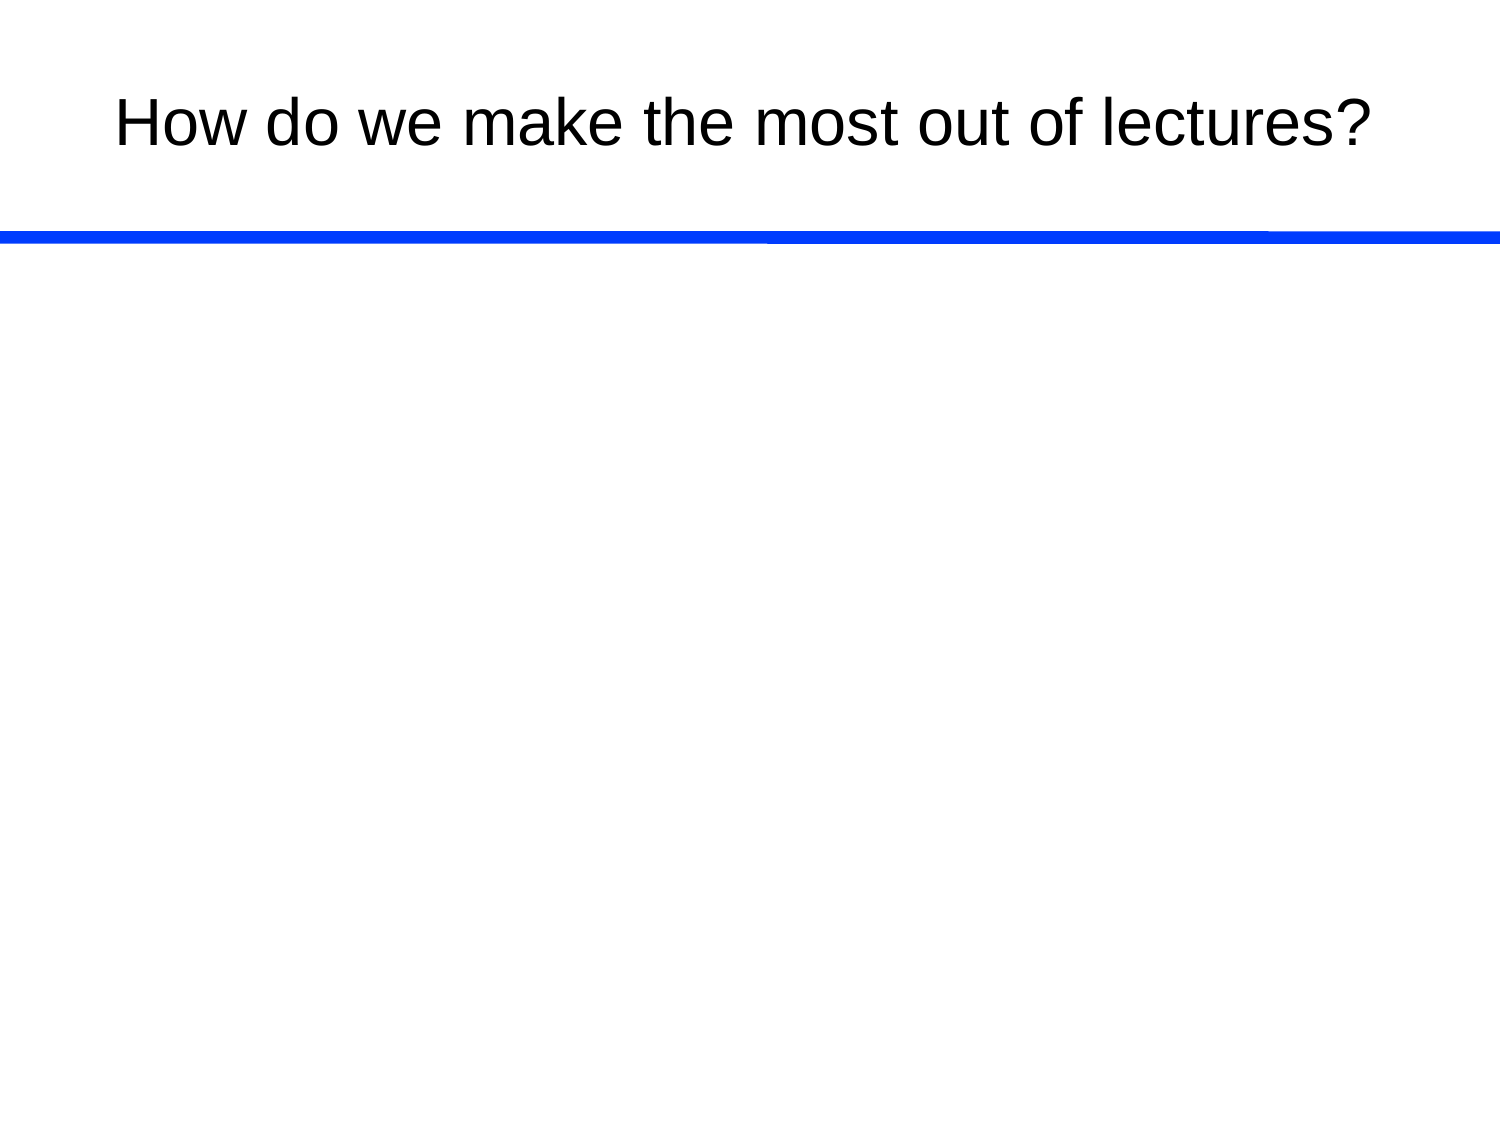

How do we make the most out of lectures?

#